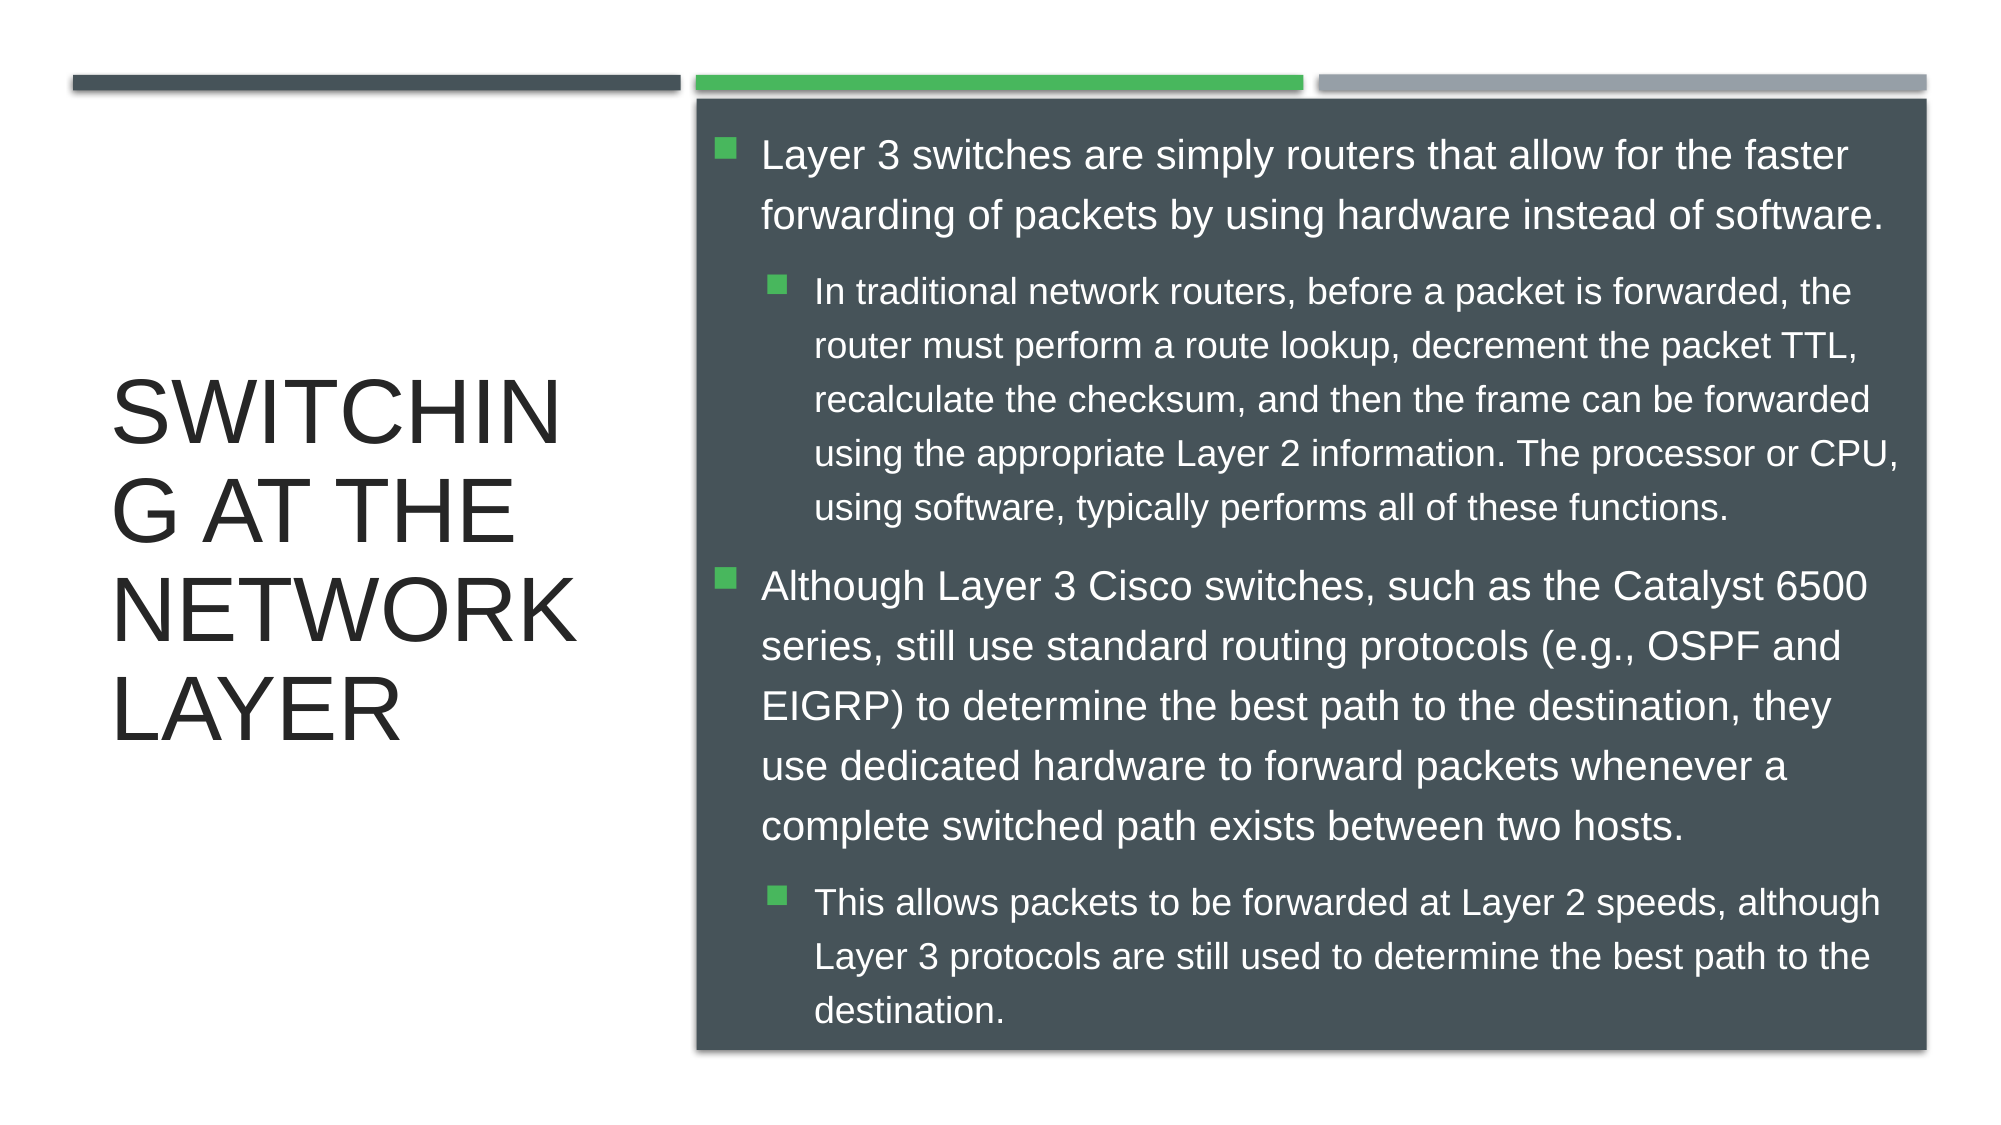

Layer 3 switches are simply routers that allow for the faster forwarding of packets by using hardware instead of software.
In traditional network routers, before a packet is forwarded, the router must perform a route lookup, decrement the packet TTL, recalculate the checksum, and then the frame can be forwarded using the appropriate Layer 2 information. The processor or CPU, using software, typically performs all of these functions.
Although Layer 3 Cisco switches, such as the Catalyst 6500 series, still use standard routing protocols (e.g., OSPF and EIGRP) to determine the best path to the destination, they use dedicated hardware to forward packets whenever a complete switched path exists between two hosts.
This allows packets to be forwarded at Layer 2 speeds, although Layer 3 protocols are still used to determine the best path to the destination.
# Switching at the Network Layer